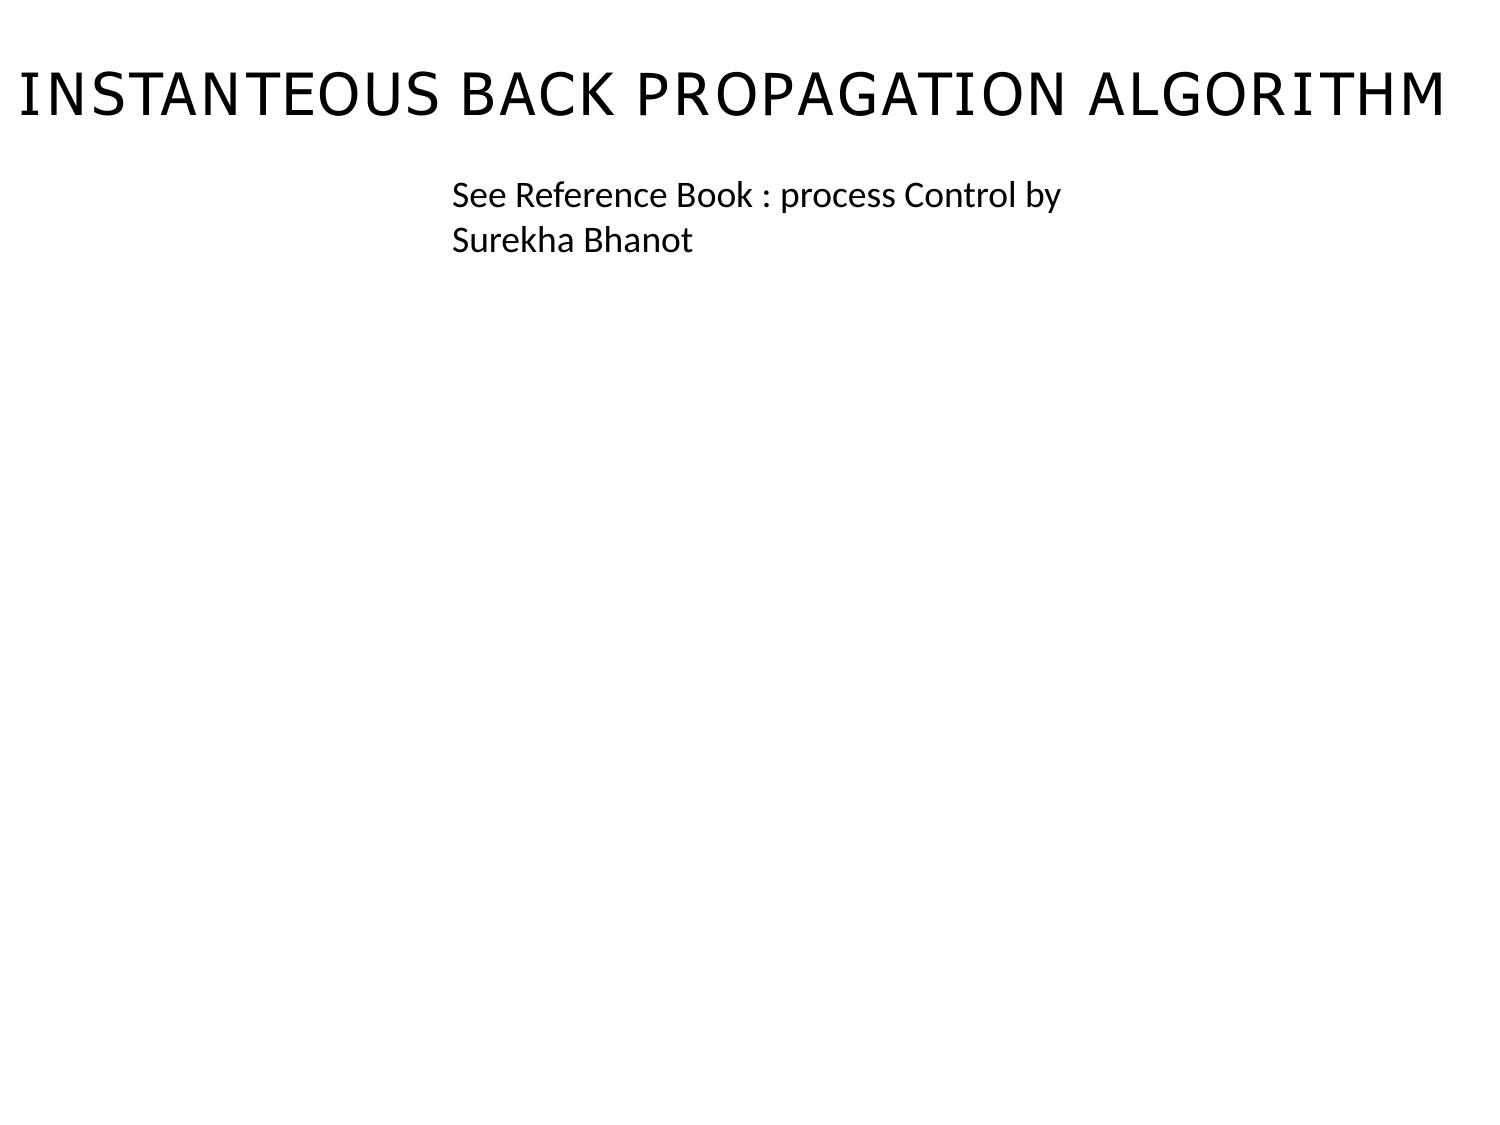

INSTANTEOUS BACK PROPAGATION ALGORITHM
See Reference Book : process Control by Surekha Bhanot